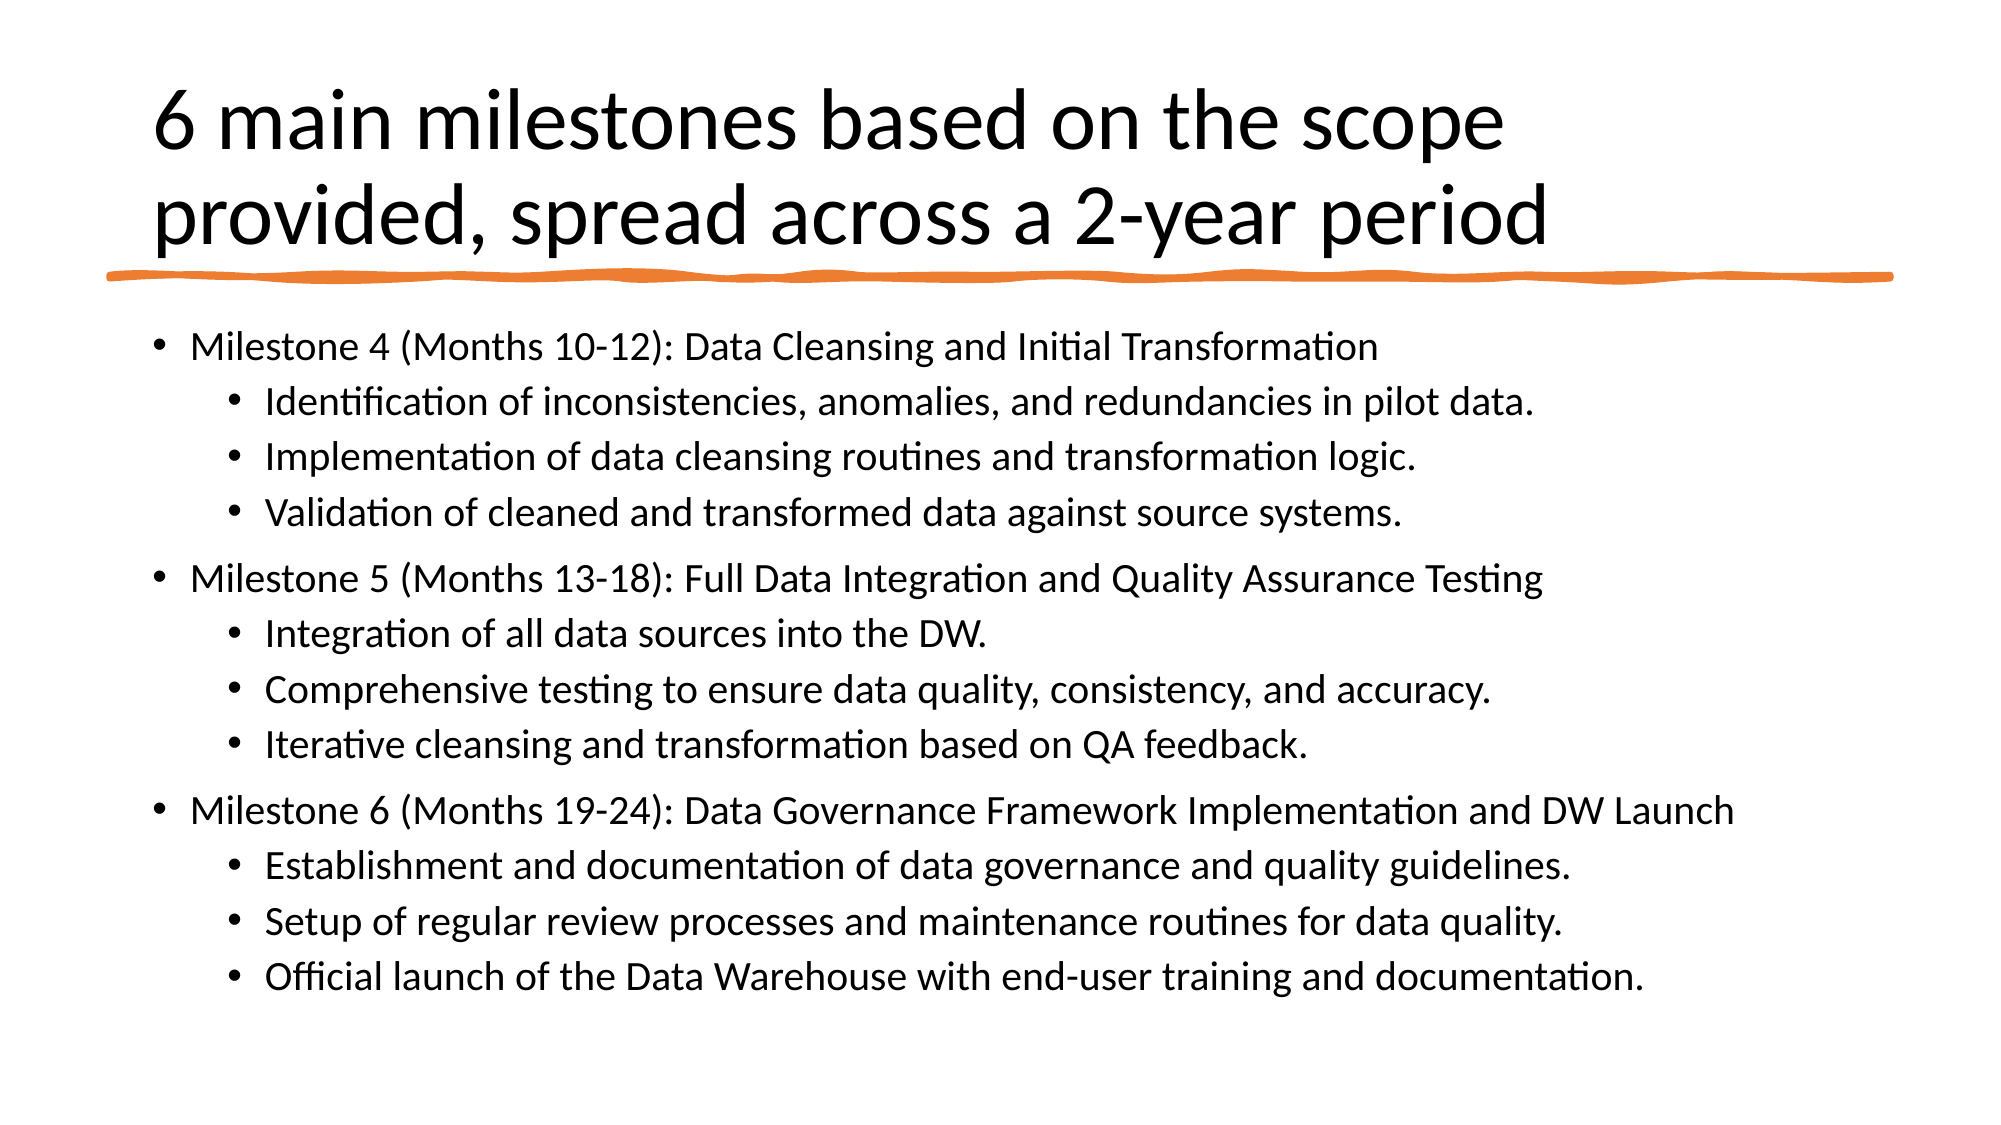

# 6 main milestones based on the scope provided, spread across a 2-year period

Milestone 4 (Months 10-12): Data Cleansing and Initial Transformation
Identification of inconsistencies, anomalies, and redundancies in pilot data.
Implementation of data cleansing routines and transformation logic.
Validation of cleaned and transformed data against source systems.
Milestone 5 (Months 13-18): Full Data Integration and Quality Assurance Testing
Integration of all data sources into the DW.
Comprehensive testing to ensure data quality, consistency, and accuracy.
Iterative cleansing and transformation based on QA feedback.
Milestone 6 (Months 19-24): Data Governance Framework Implementation and DW Launch
Establishment and documentation of data governance and quality guidelines.
Setup of regular review processes and maintenance routines for data quality.
Official launch of the Data Warehouse with end-user training and documentation.